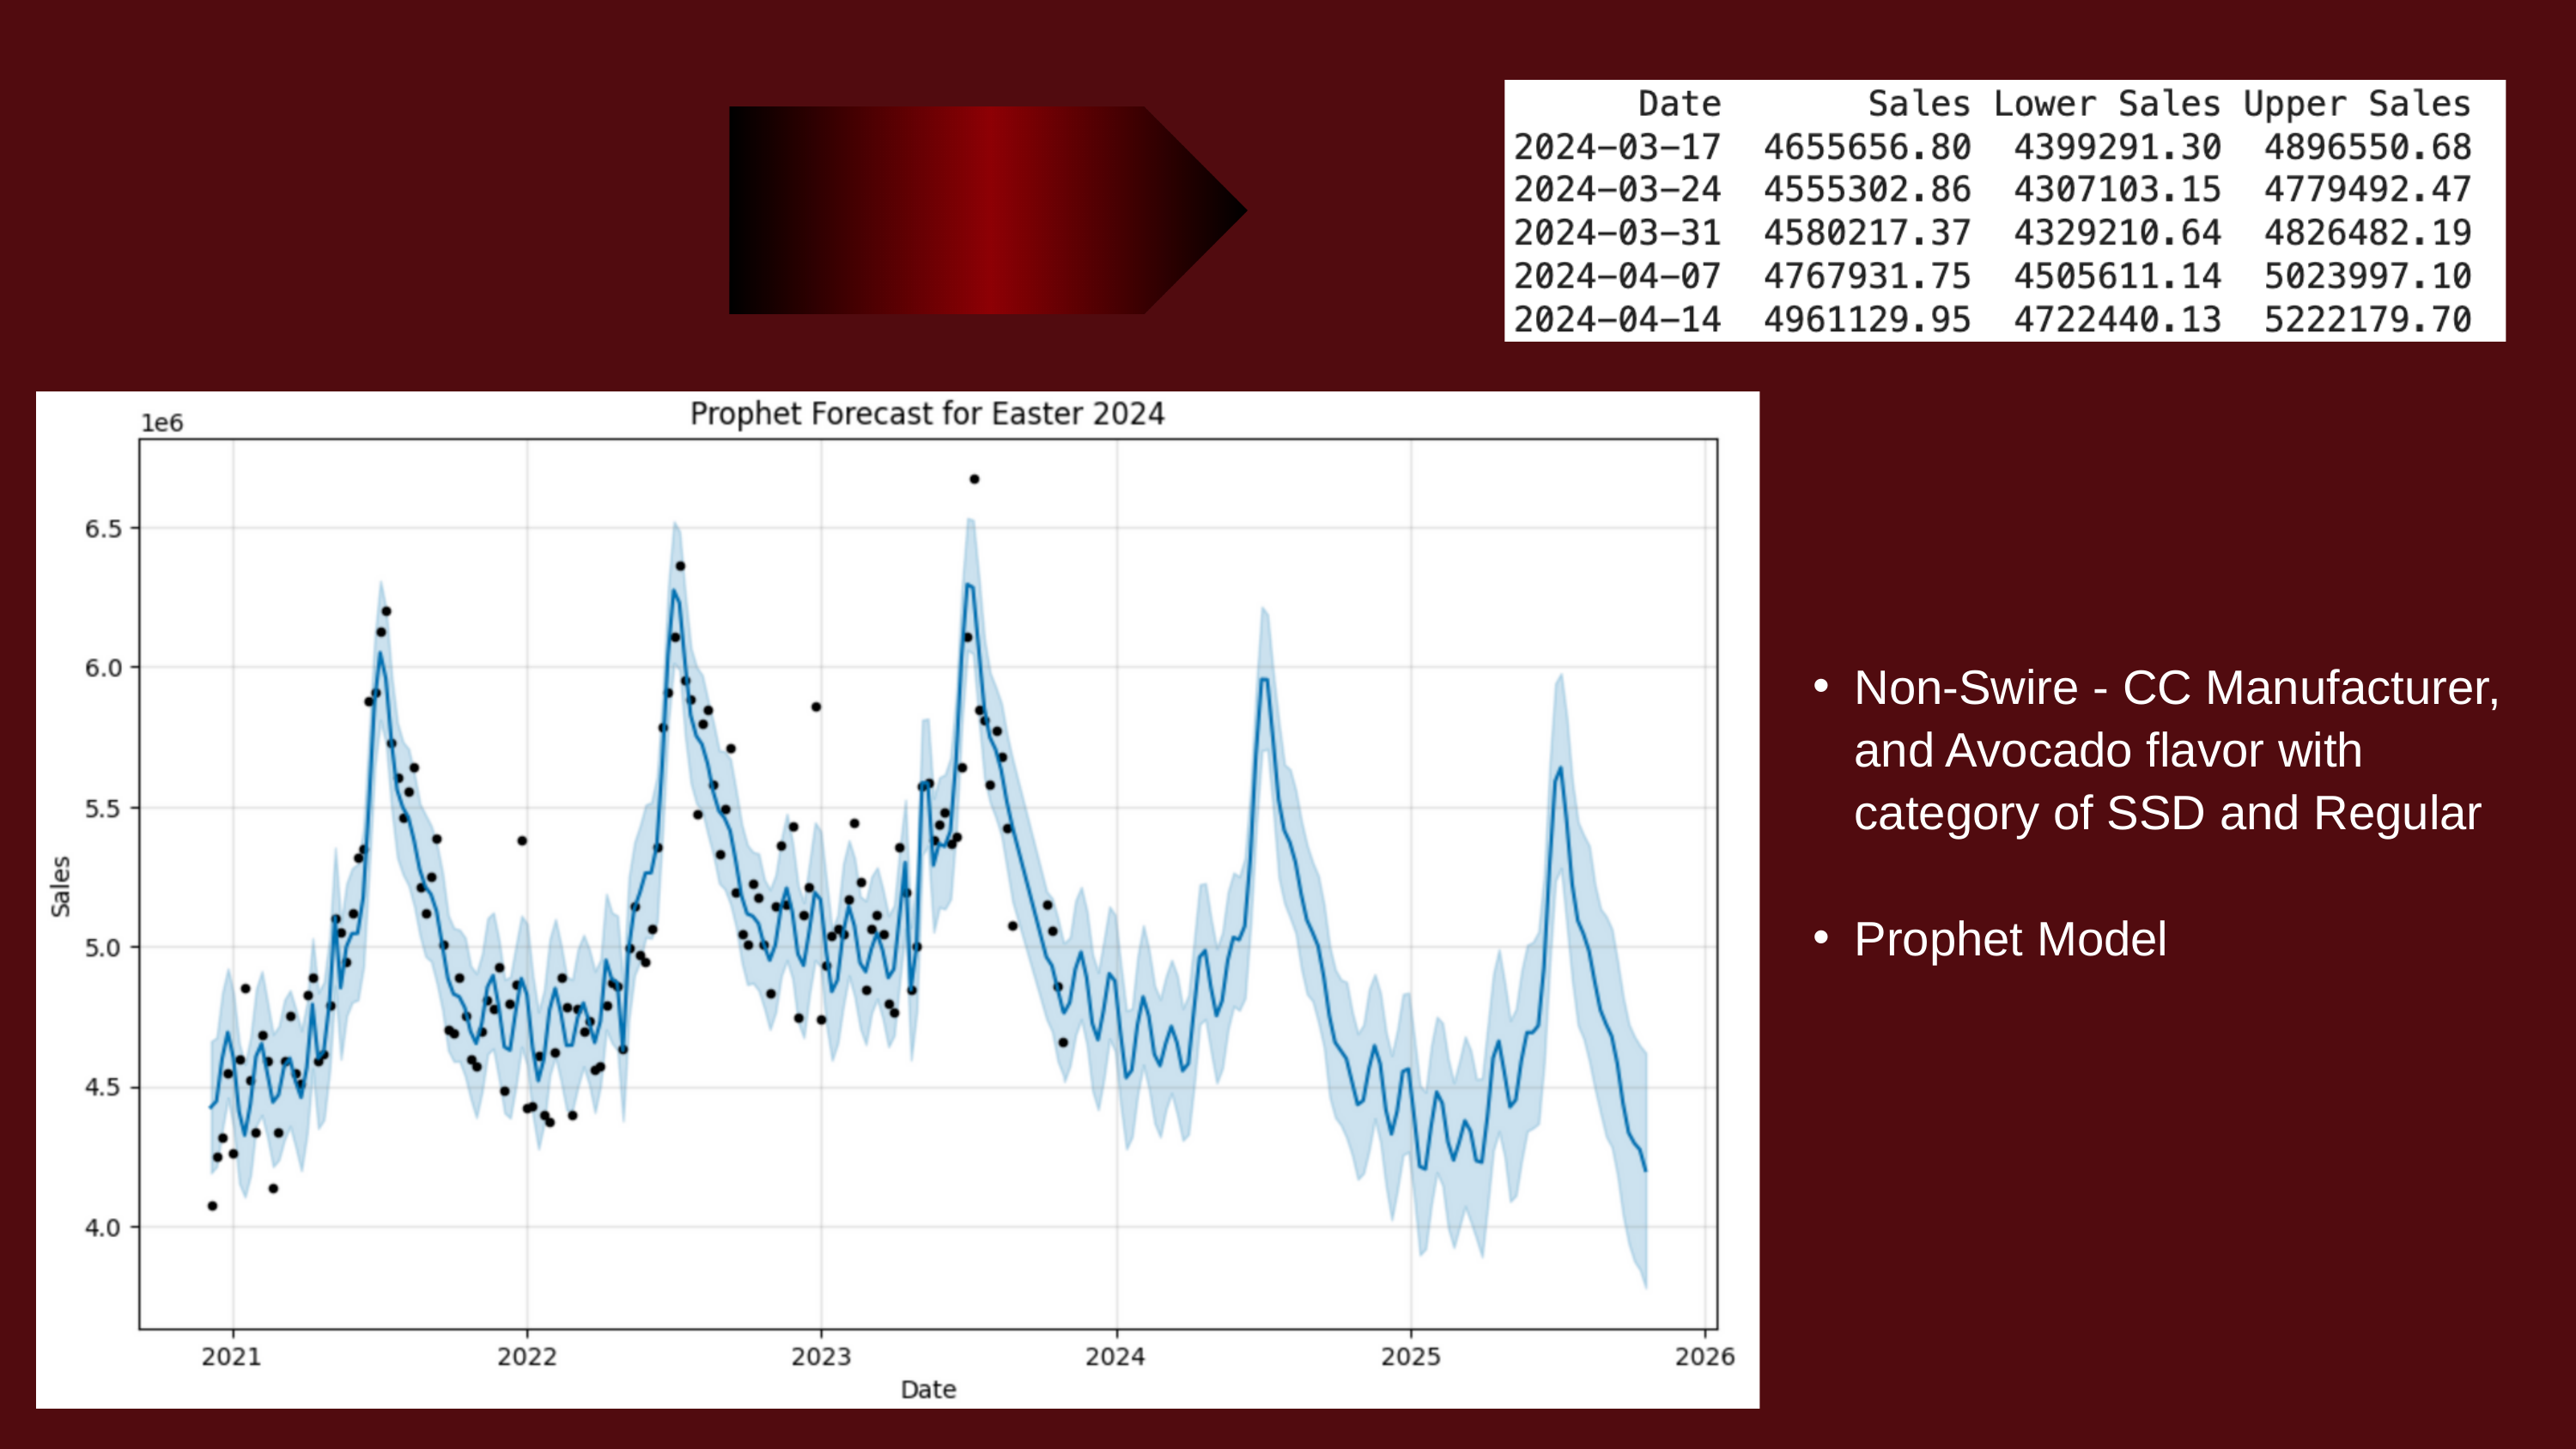

Non-Swire - CC Manufacturer, and Avocado flavor with category of SSD and Regular

Prophet Model